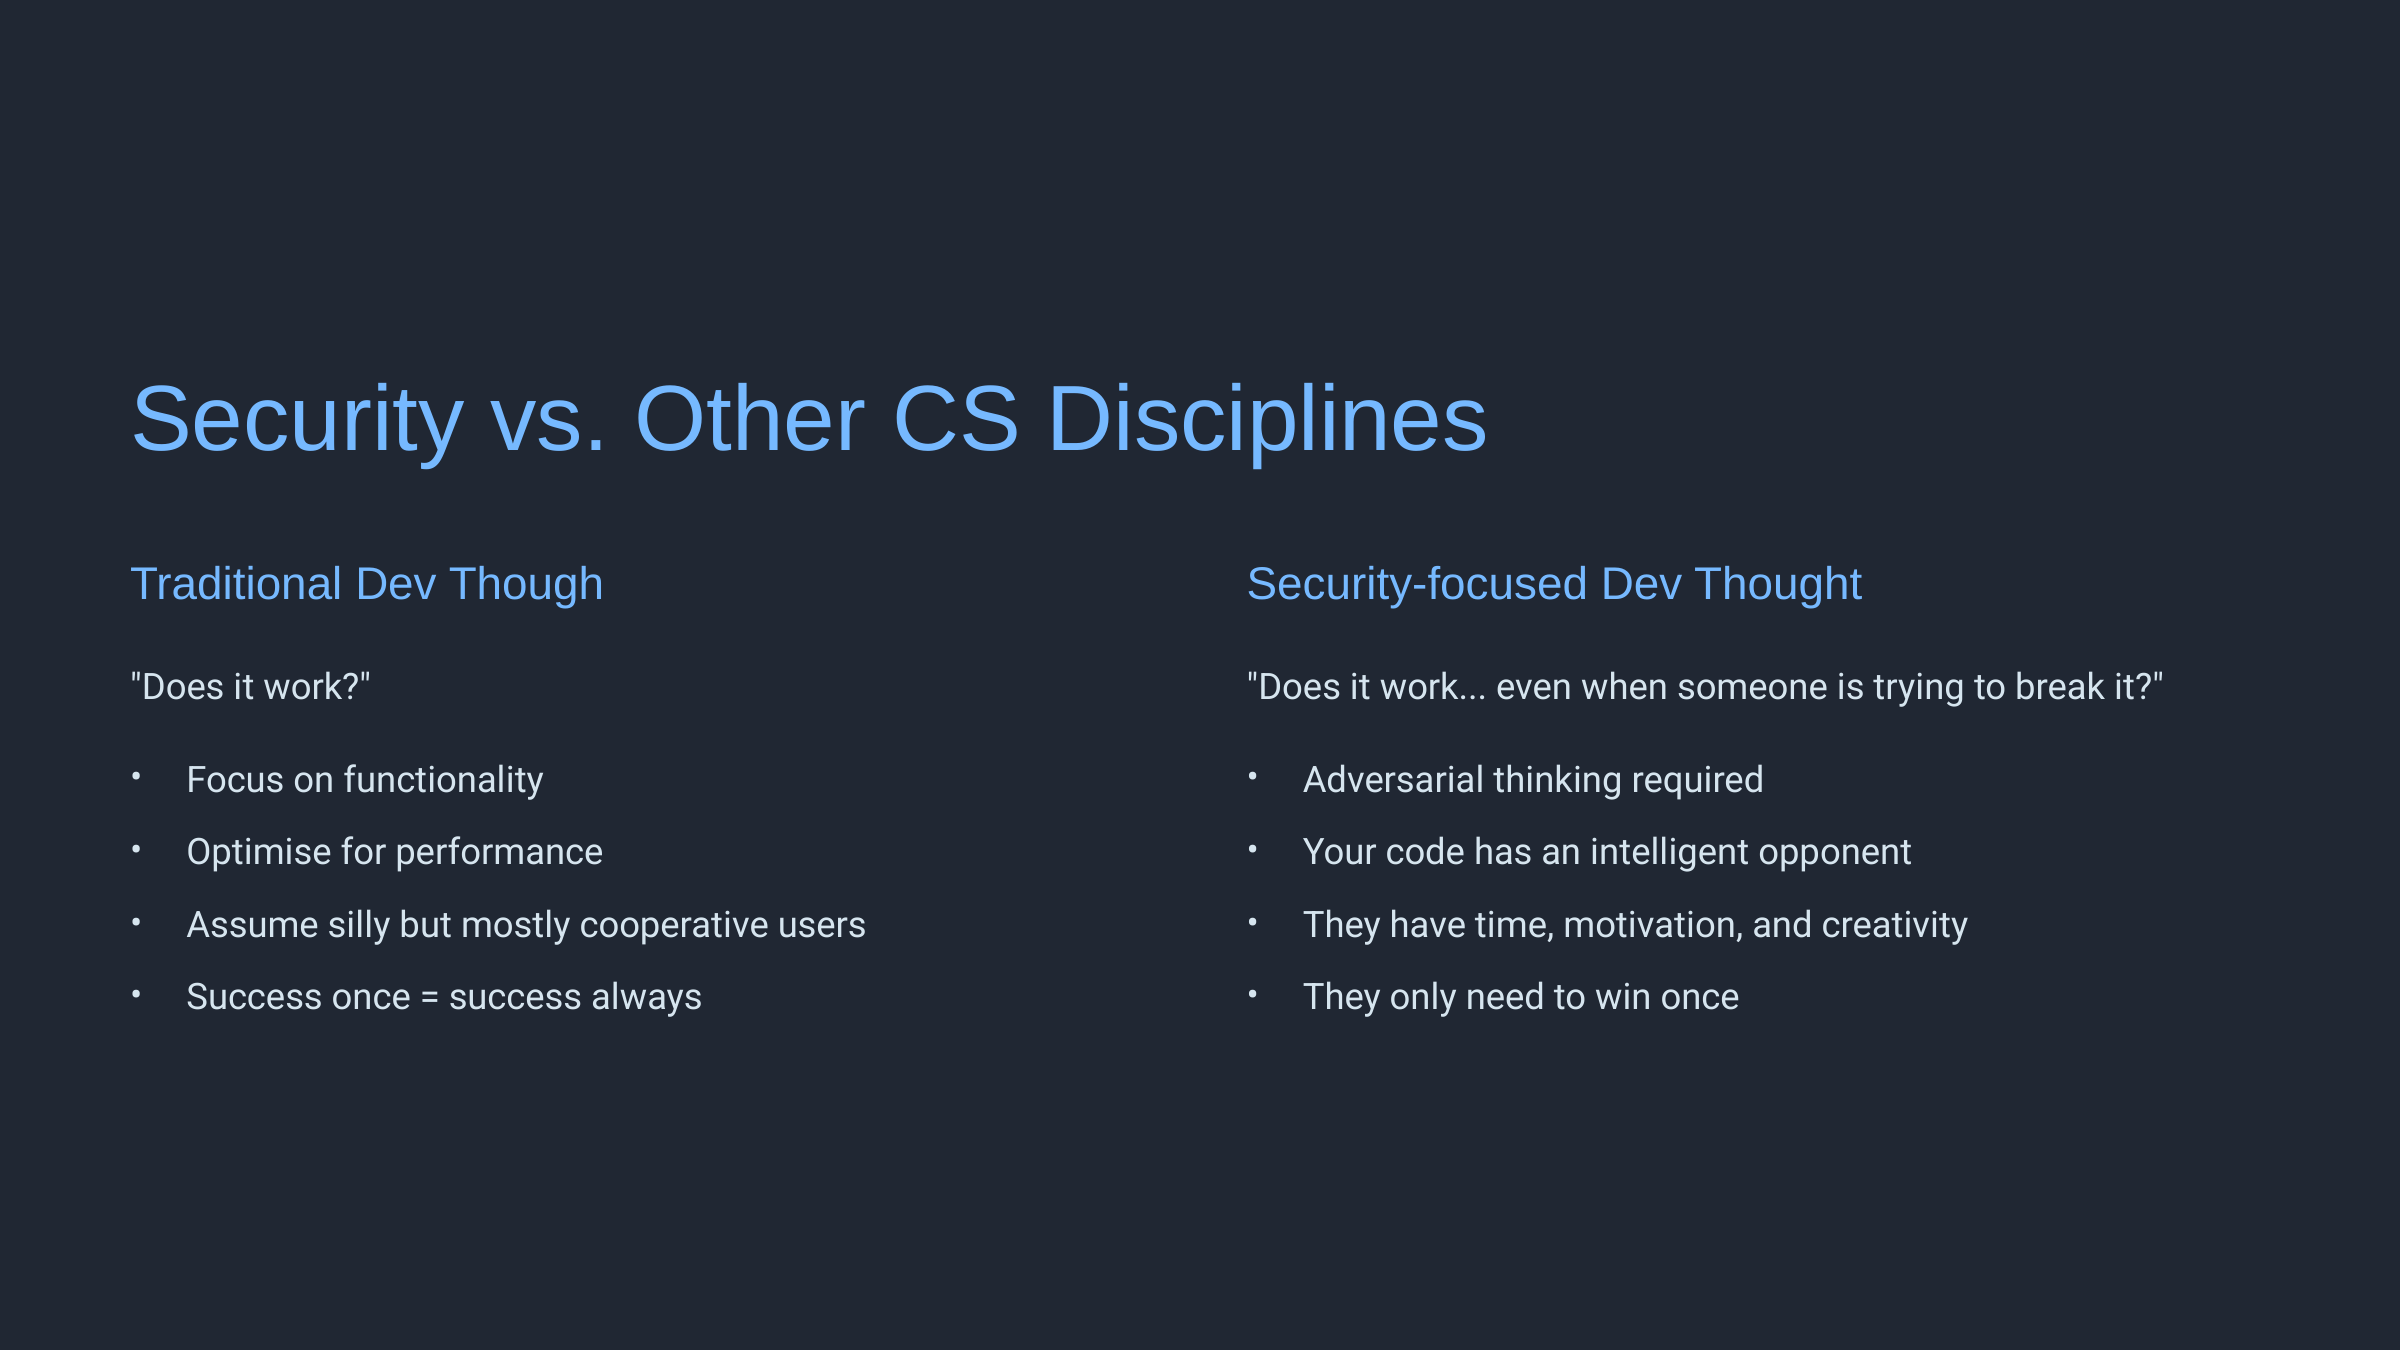

Security vs. Other CS Disciplines
Traditional Dev Though
Security-focused Dev Thought
"Does it work?"
"Does it work... even when someone is trying to break it?"
Focus on functionality
Adversarial thinking required
Optimise for performance
Your code has an intelligent opponent
Assume silly but mostly cooperative users
They have time, motivation, and creativity
Success once = success always
They only need to win once